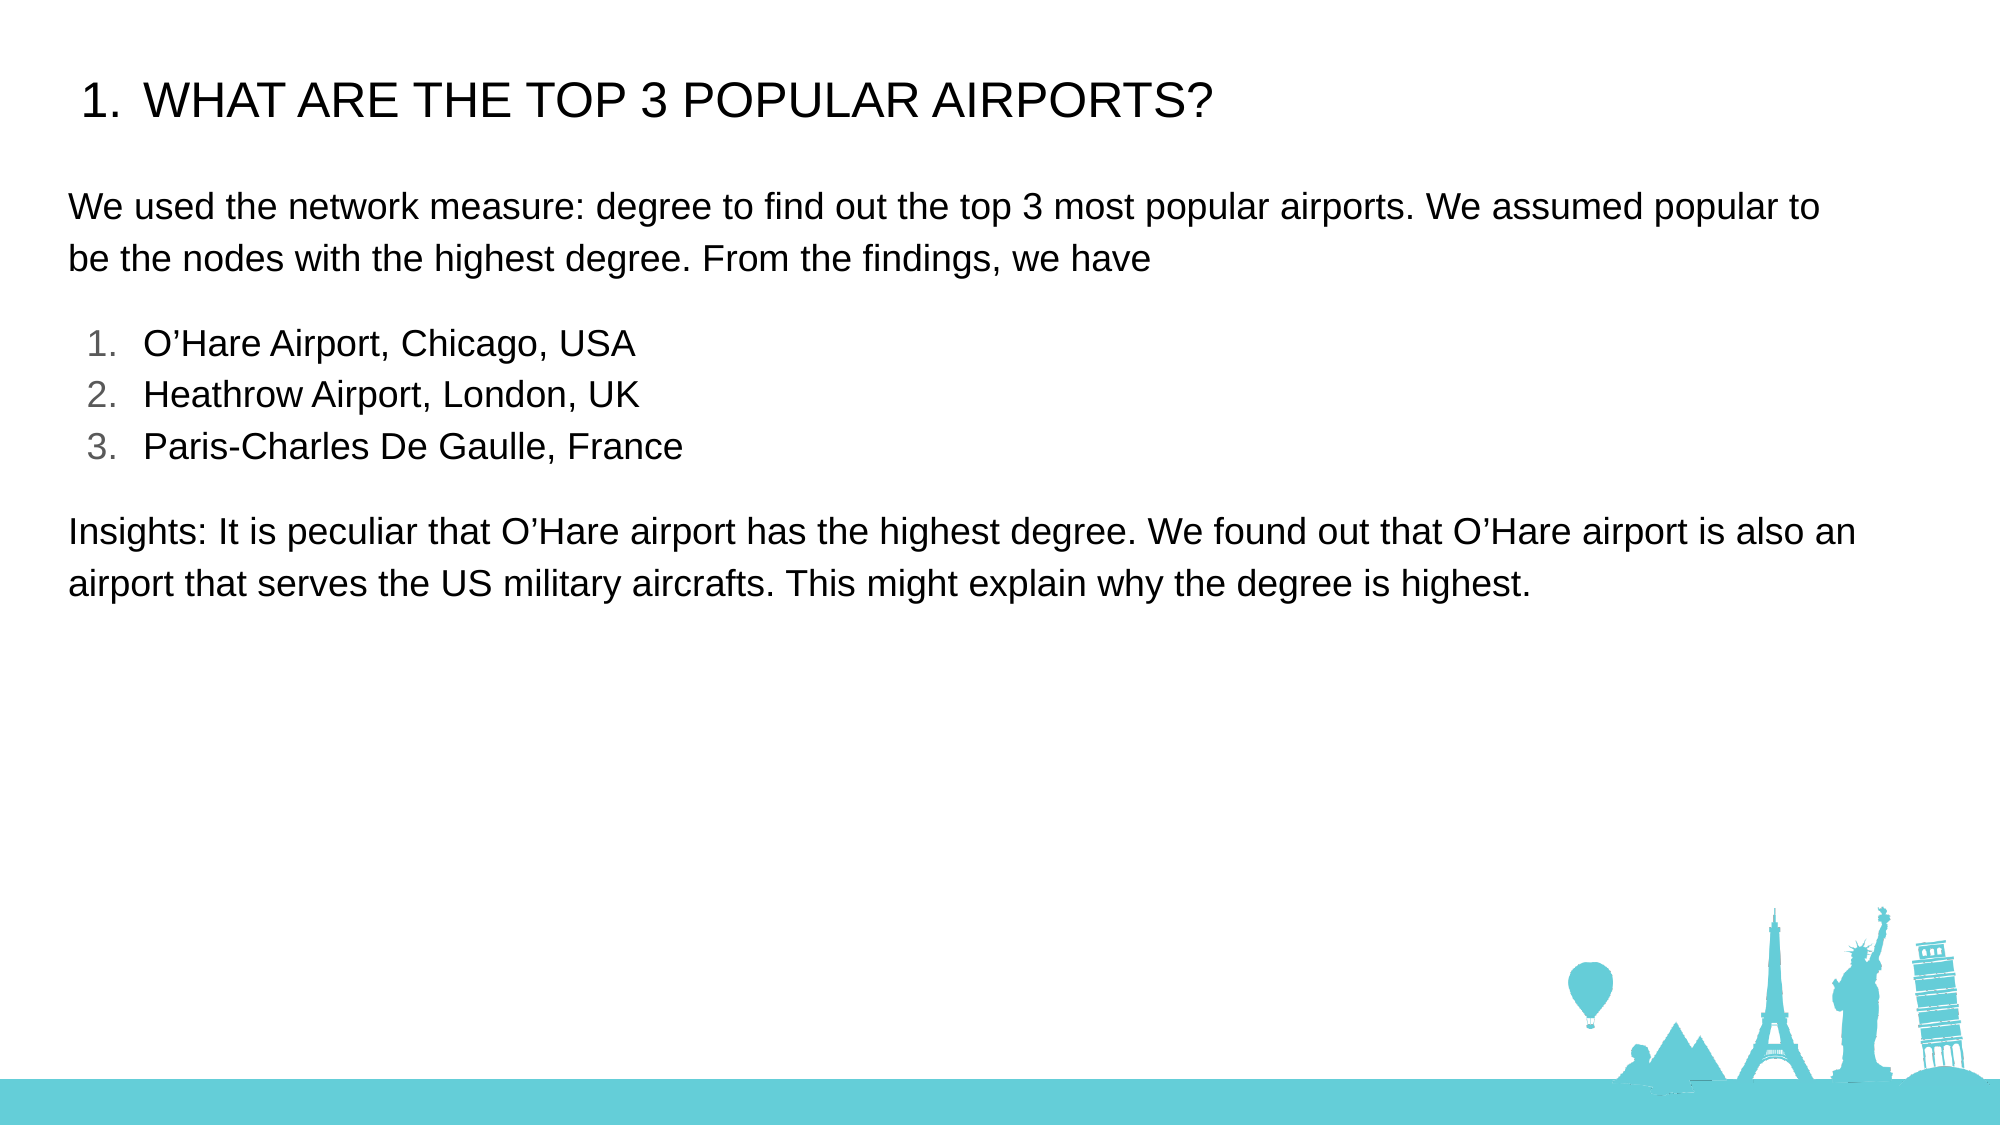

WHAT ARE THE TOP 3 POPULAR AIRPORTS?
We used the network measure: degree to find out the top 3 most popular airports. We assumed popular to be the nodes with the highest degree. From the findings, we have
O’Hare Airport, Chicago, USA
Heathrow Airport, London, UK
Paris-Charles De Gaulle, France
Insights: It is peculiar that O’Hare airport has the highest degree. We found out that O’Hare airport is also an airport that serves the US military aircrafts. This might explain why the degree is highest.